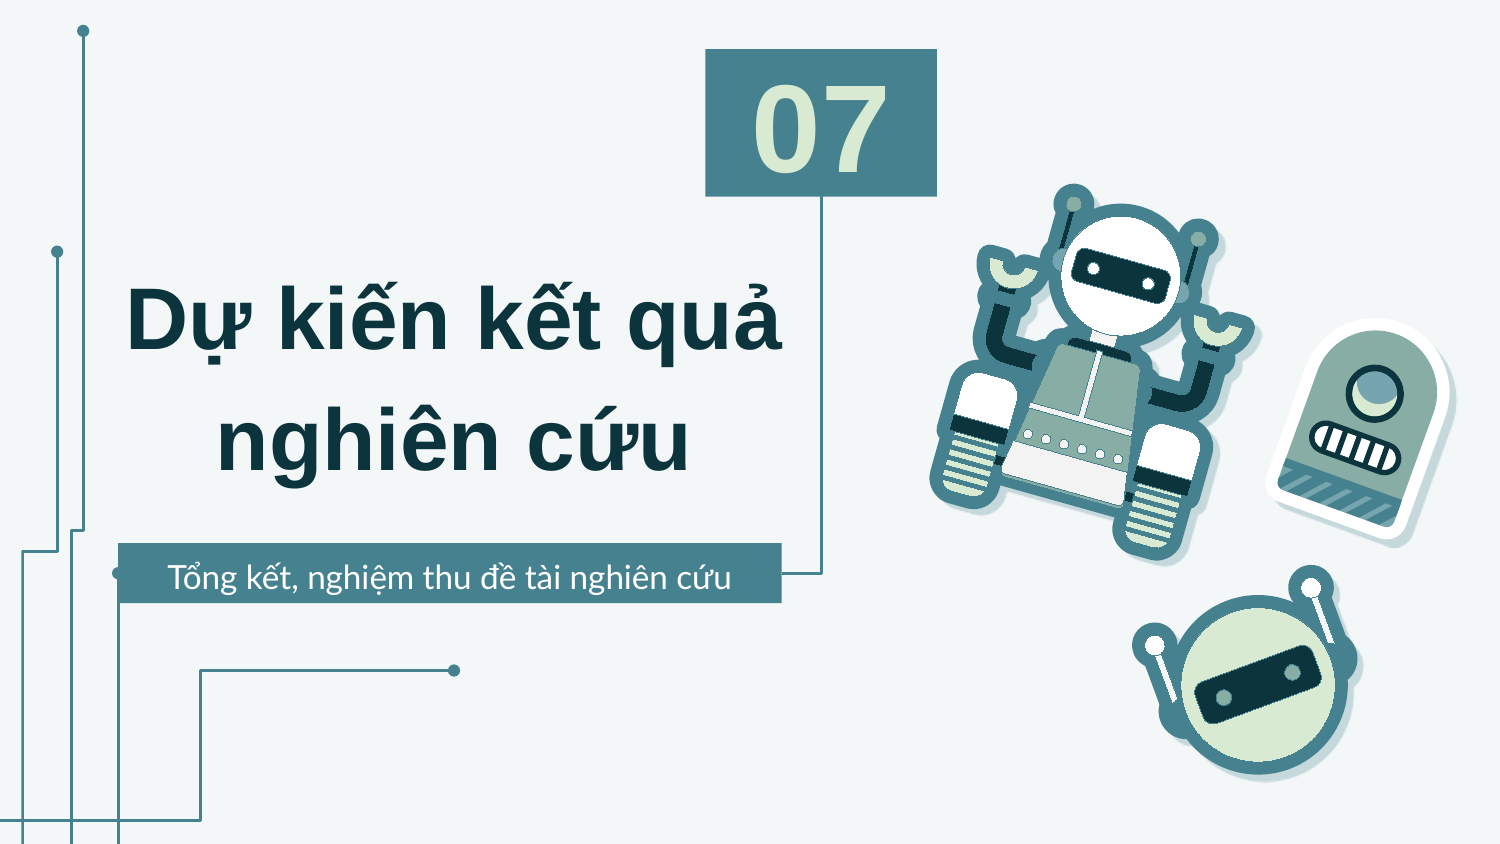

07

# Dự kiến kết quả nghiên cứu

Tổng kết, nghiệm thu đề tài nghiên cứu